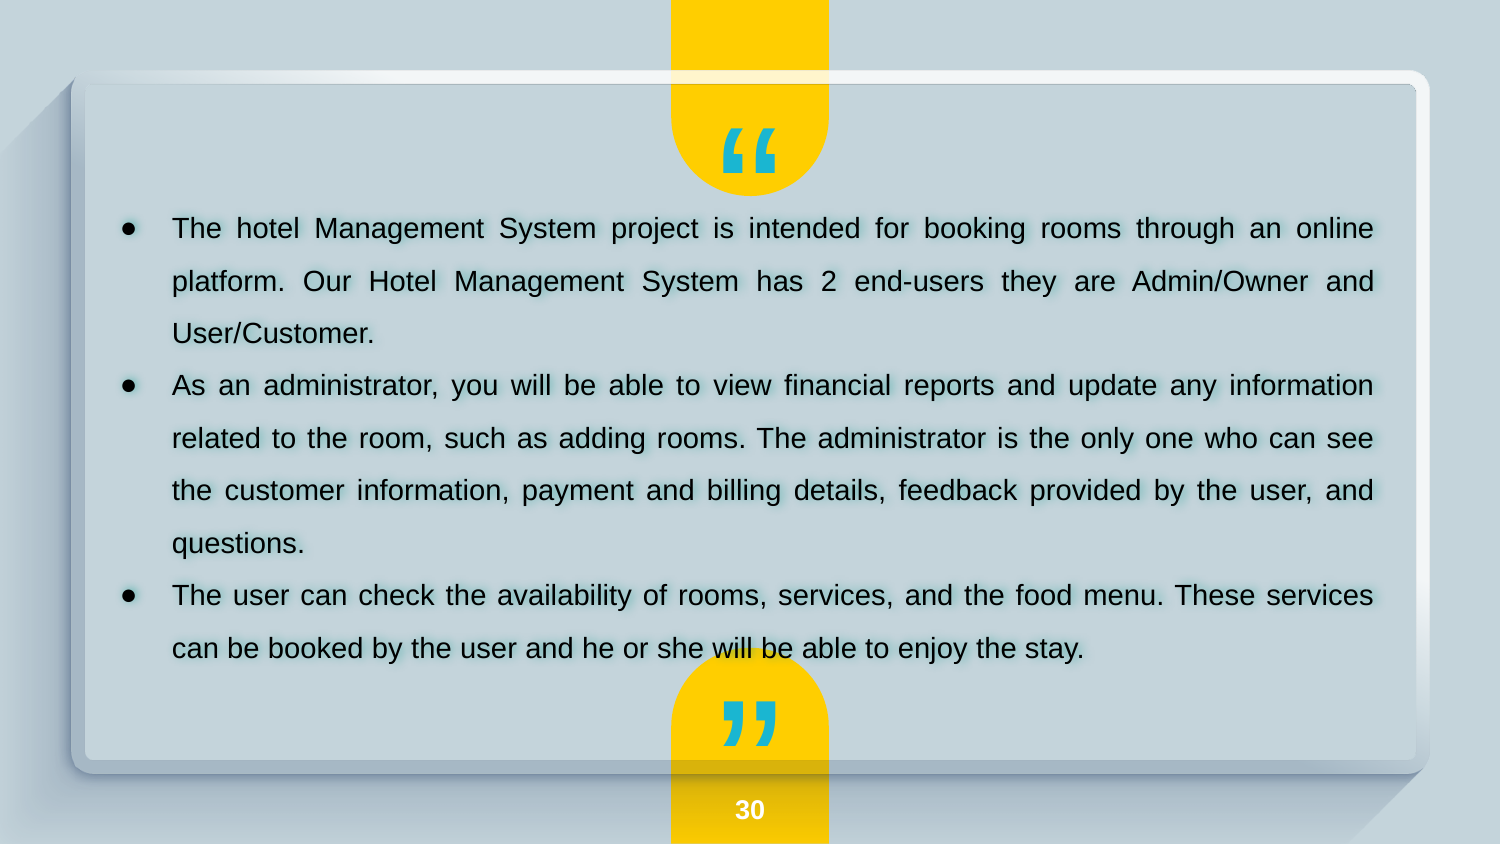

The hotel Management System project is intended for booking rooms through an online platform. Our Hotel Management System has 2 end-users they are Admin/Owner and User/Customer.
As an administrator, you will be able to view financial reports and update any information related to the room, such as adding rooms. The administrator is the only one who can see the customer information, payment and billing details, feedback provided by the user, and questions.
The user can check the availability of rooms, services, and the food menu. These services can be booked by the user and he or she will be able to enjoy the stay.
30